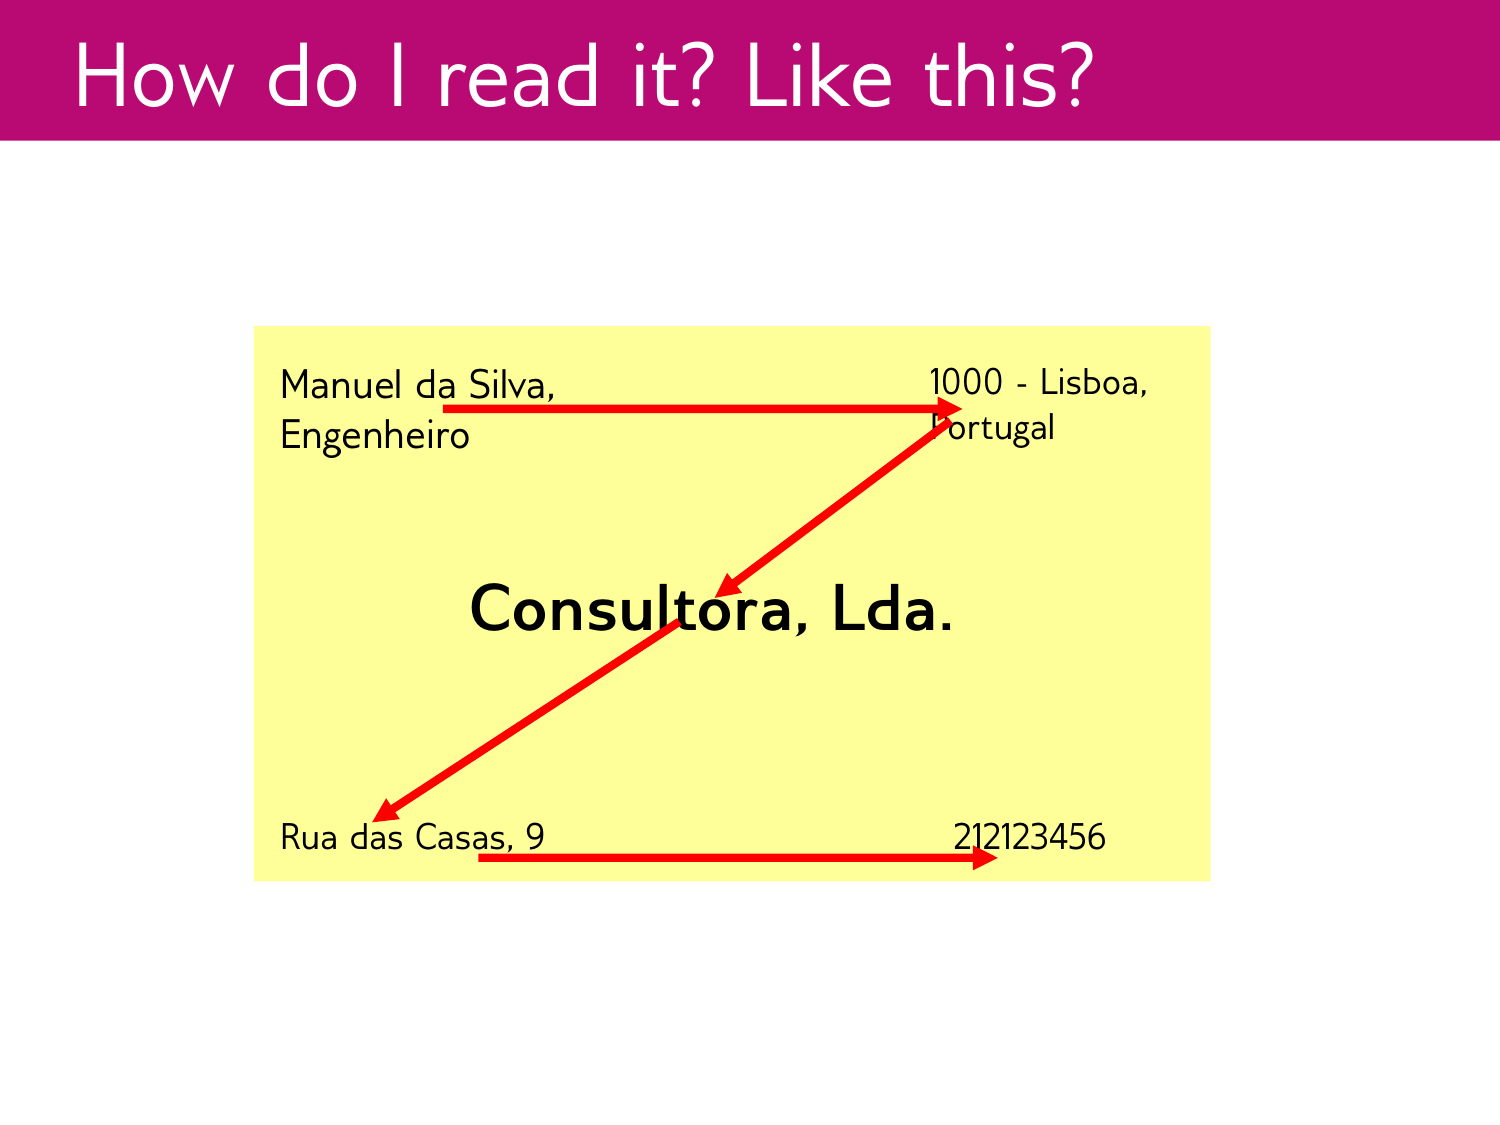

# How do I read it? Like this?

Manuel da Silva, Engenheiro
1000 - Lisboa, Portugal

Consultora, Lda.

Rua das Casas, 9
212123456